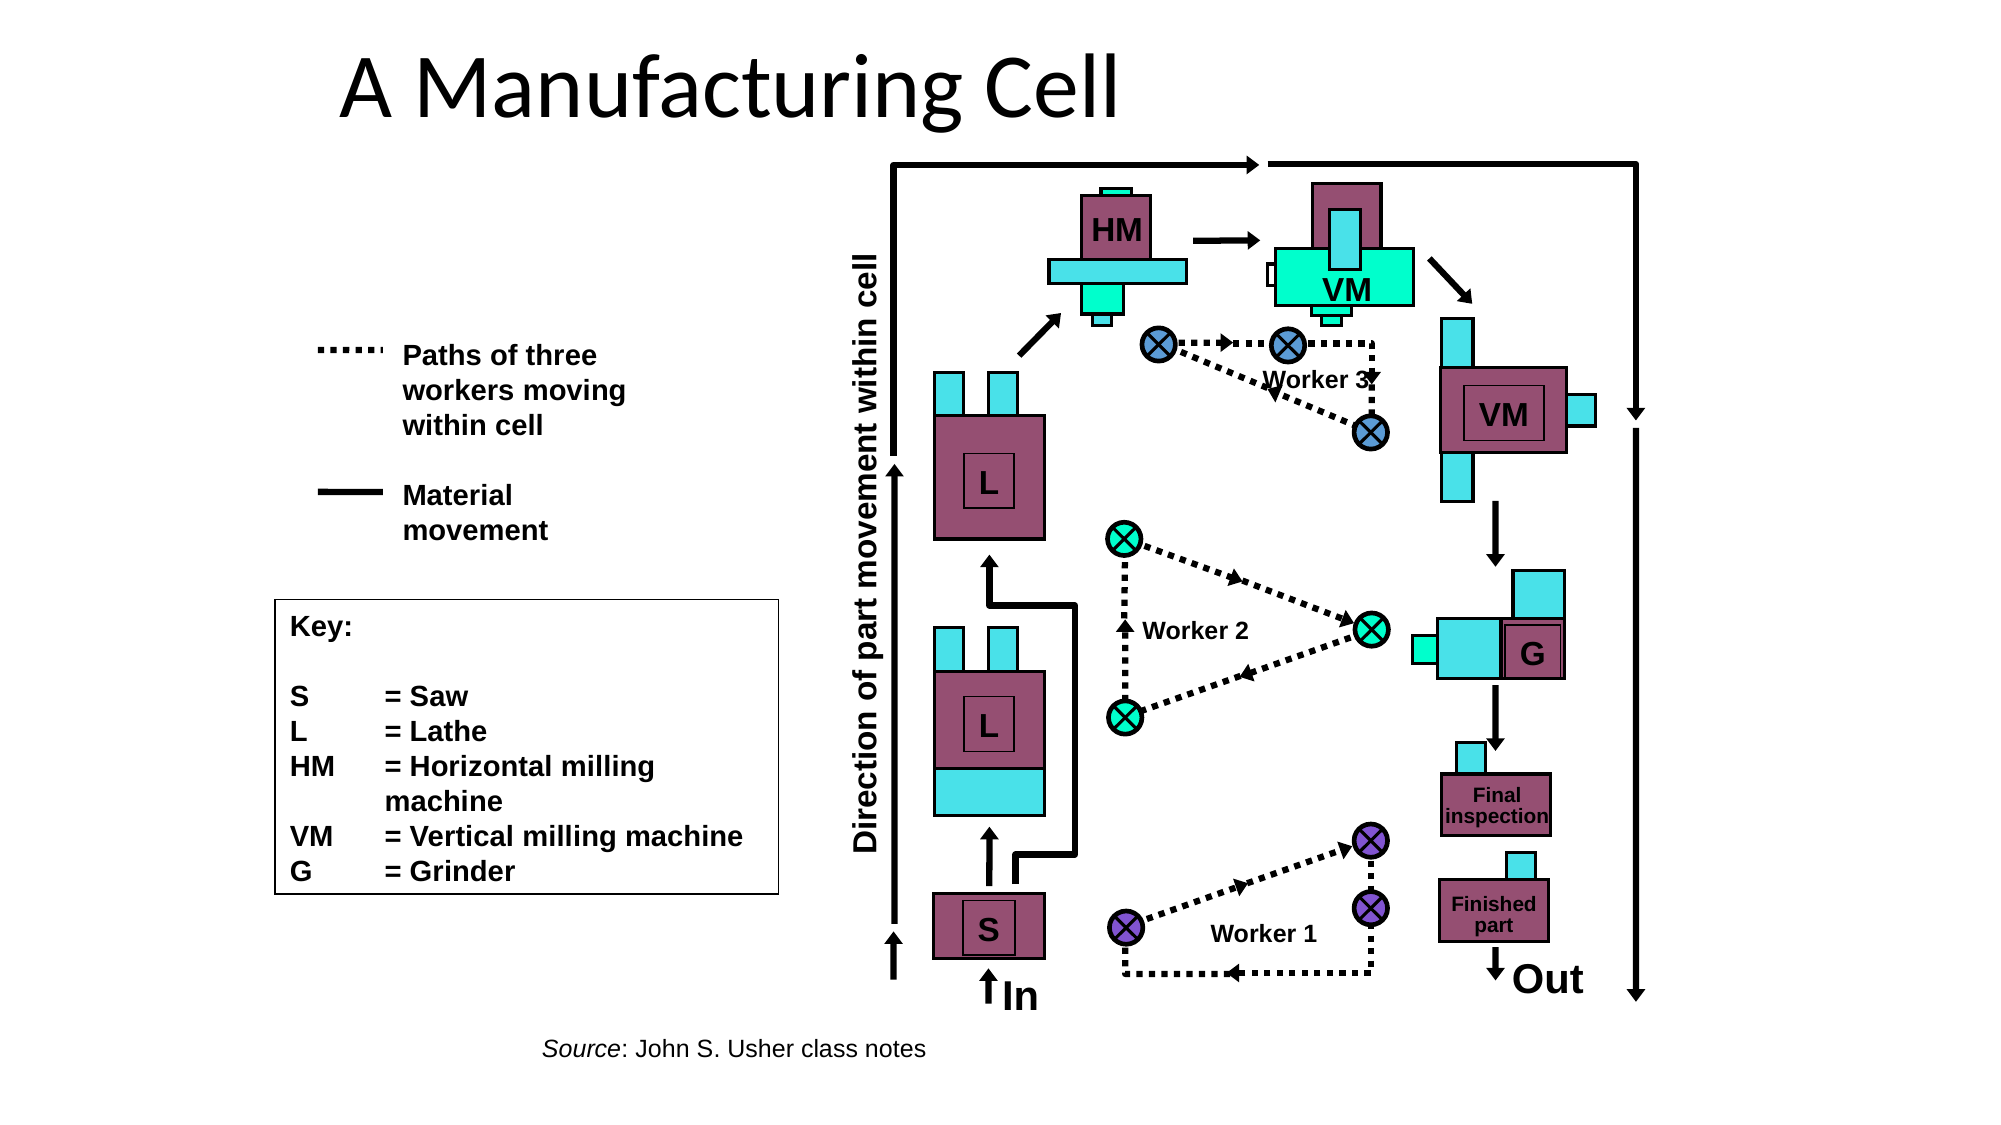

# A Manufacturing Cell

HM

VM

Worker 3

VM

L

Direction of part movement within cell

Worker 2
G

L

Final inspection

Finished part

S
Worker 1

Out

In

Paths of three workers moving within cell

Material movement

Key:

S	= Saw
L	= Lathe
HM	= Horizontal milling machine
VM	= Vertical milling machine
G	= Grinder
Source: John S. Usher class notes